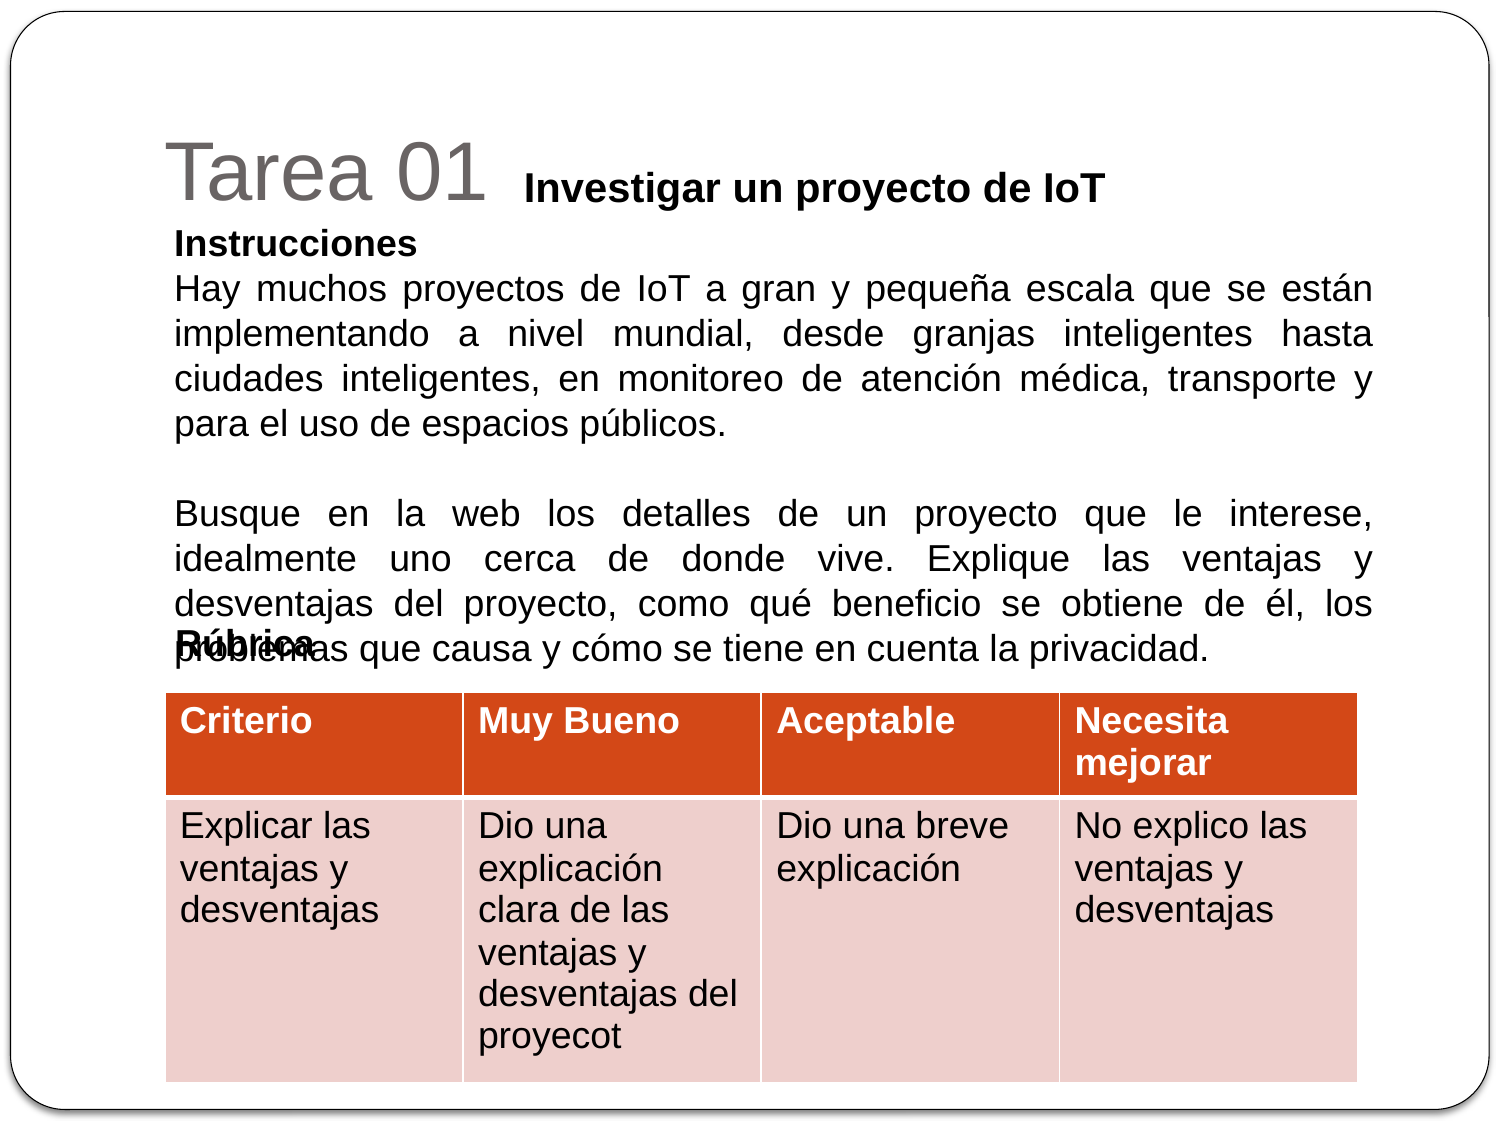

# Tarea 01
Investigar un proyecto de IoT
Instrucciones
Hay muchos proyectos de IoT a gran y pequeña escala que se están implementando a nivel mundial, desde granjas inteligentes hasta ciudades inteligentes, en monitoreo de atención médica, transporte y para el uso de espacios públicos.

Busque en la web los detalles de un proyecto que le interese, idealmente uno cerca de donde vive. Explique las ventajas y desventajas del proyecto, como qué beneficio se obtiene de él, los problemas que causa y cómo se tiene en cuenta la privacidad.
Rúbrica
| Criterio | Muy Bueno | Aceptable | Necesita mejorar |
| --- | --- | --- | --- |
| Explicar las ventajas y desventajas | Dio una explicación clara de las ventajas y desventajas del proyecot | Dio una breve explicación | No explico las ventajas y desventajas |